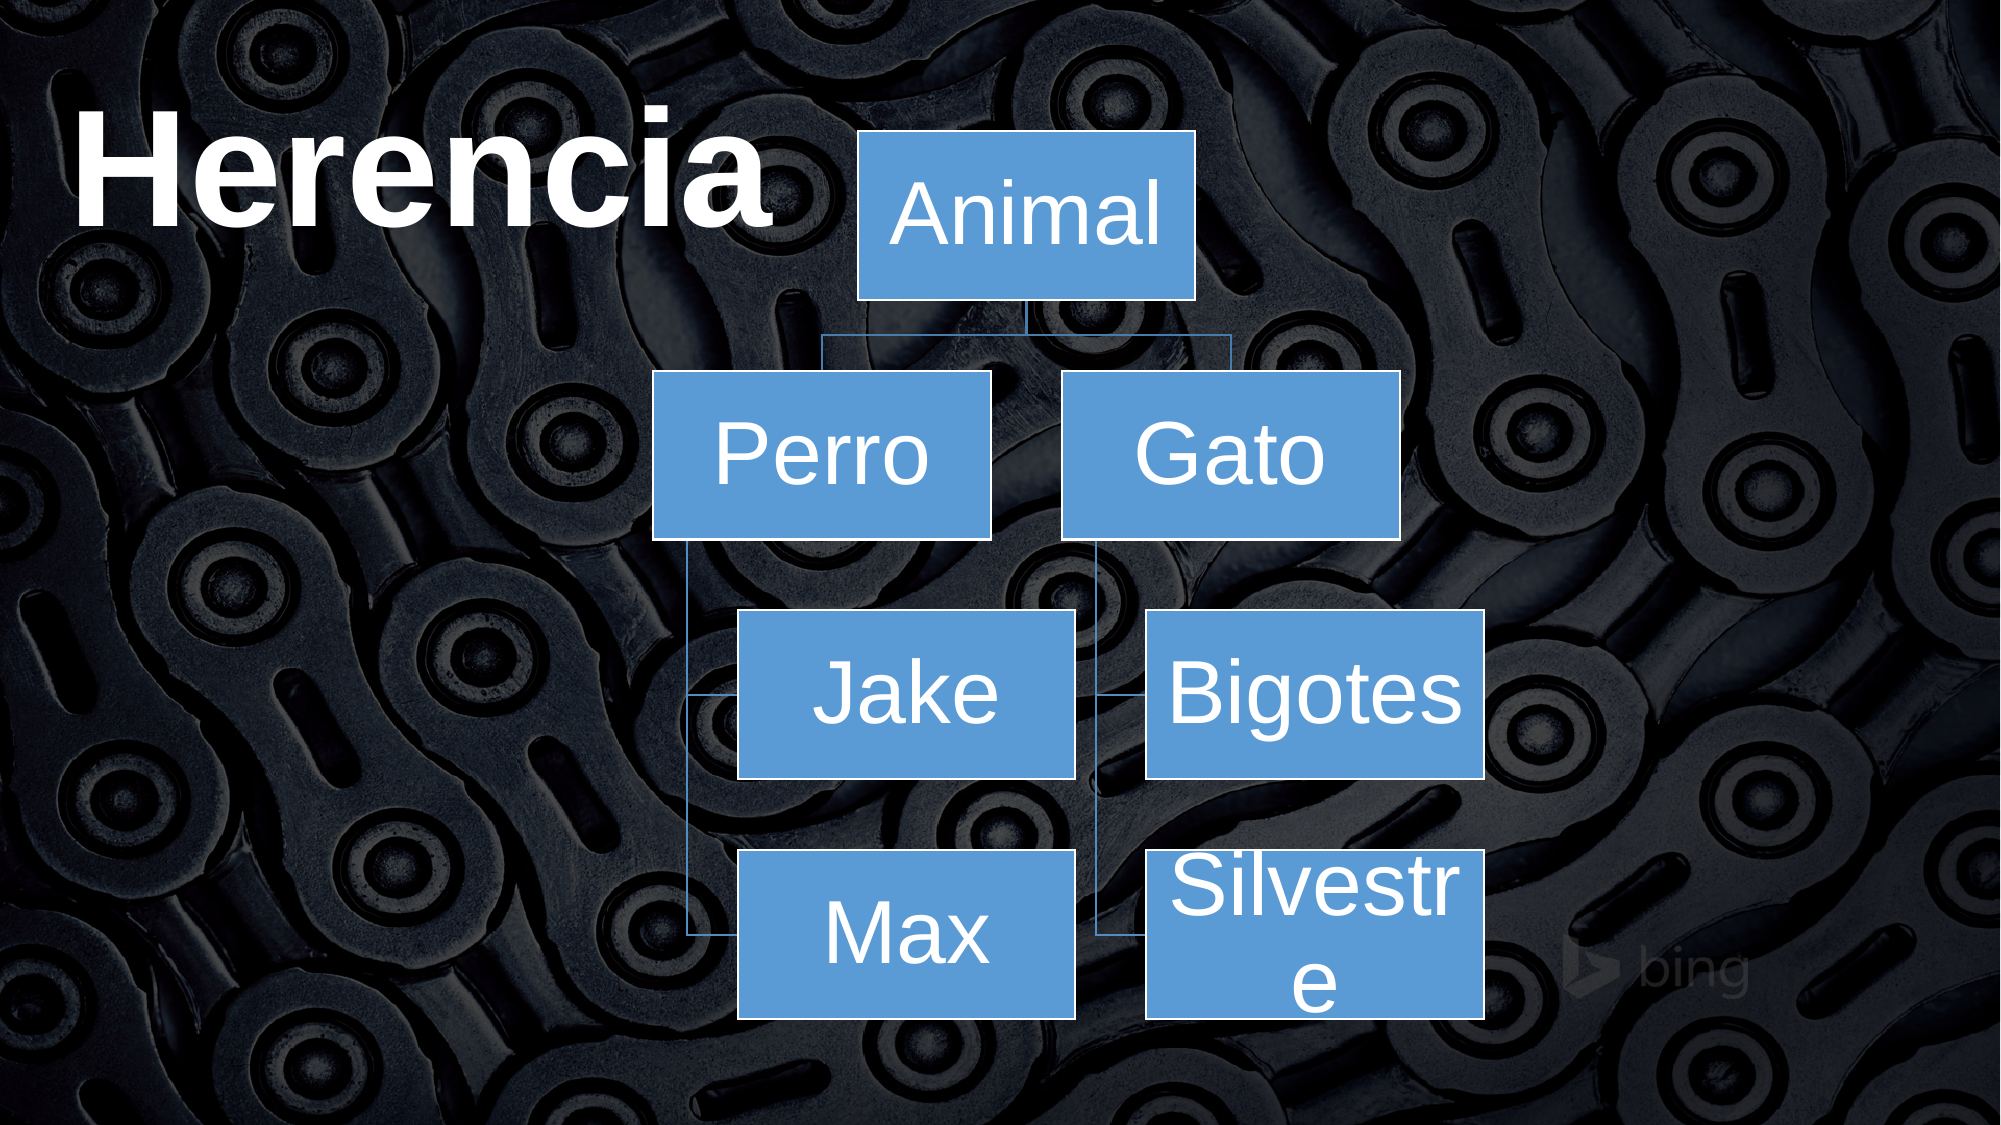

Herencia
Animal
Perro
Jake
Max
Gato
Bigotes
Silvestre